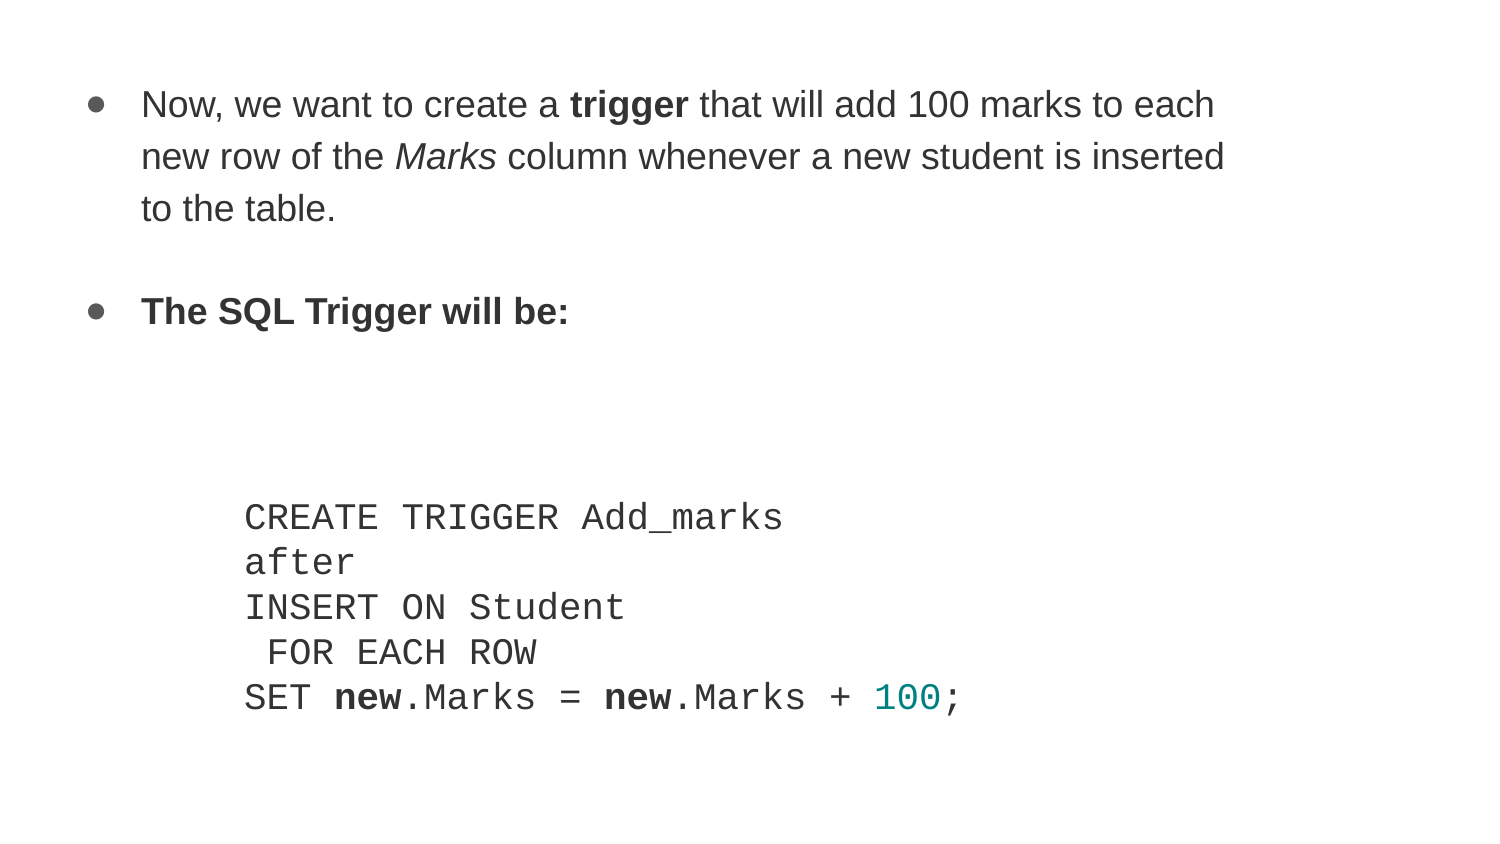

Now, we want to create a trigger that will add 100 marks to each new row of the Marks column whenever a new student is inserted to the table.

The SQL Trigger will be:
CREATE TRIGGER Add_marks
after
INSERT ON Student
 FOR EACH ROW
SET new.Marks = new.Marks + 100;